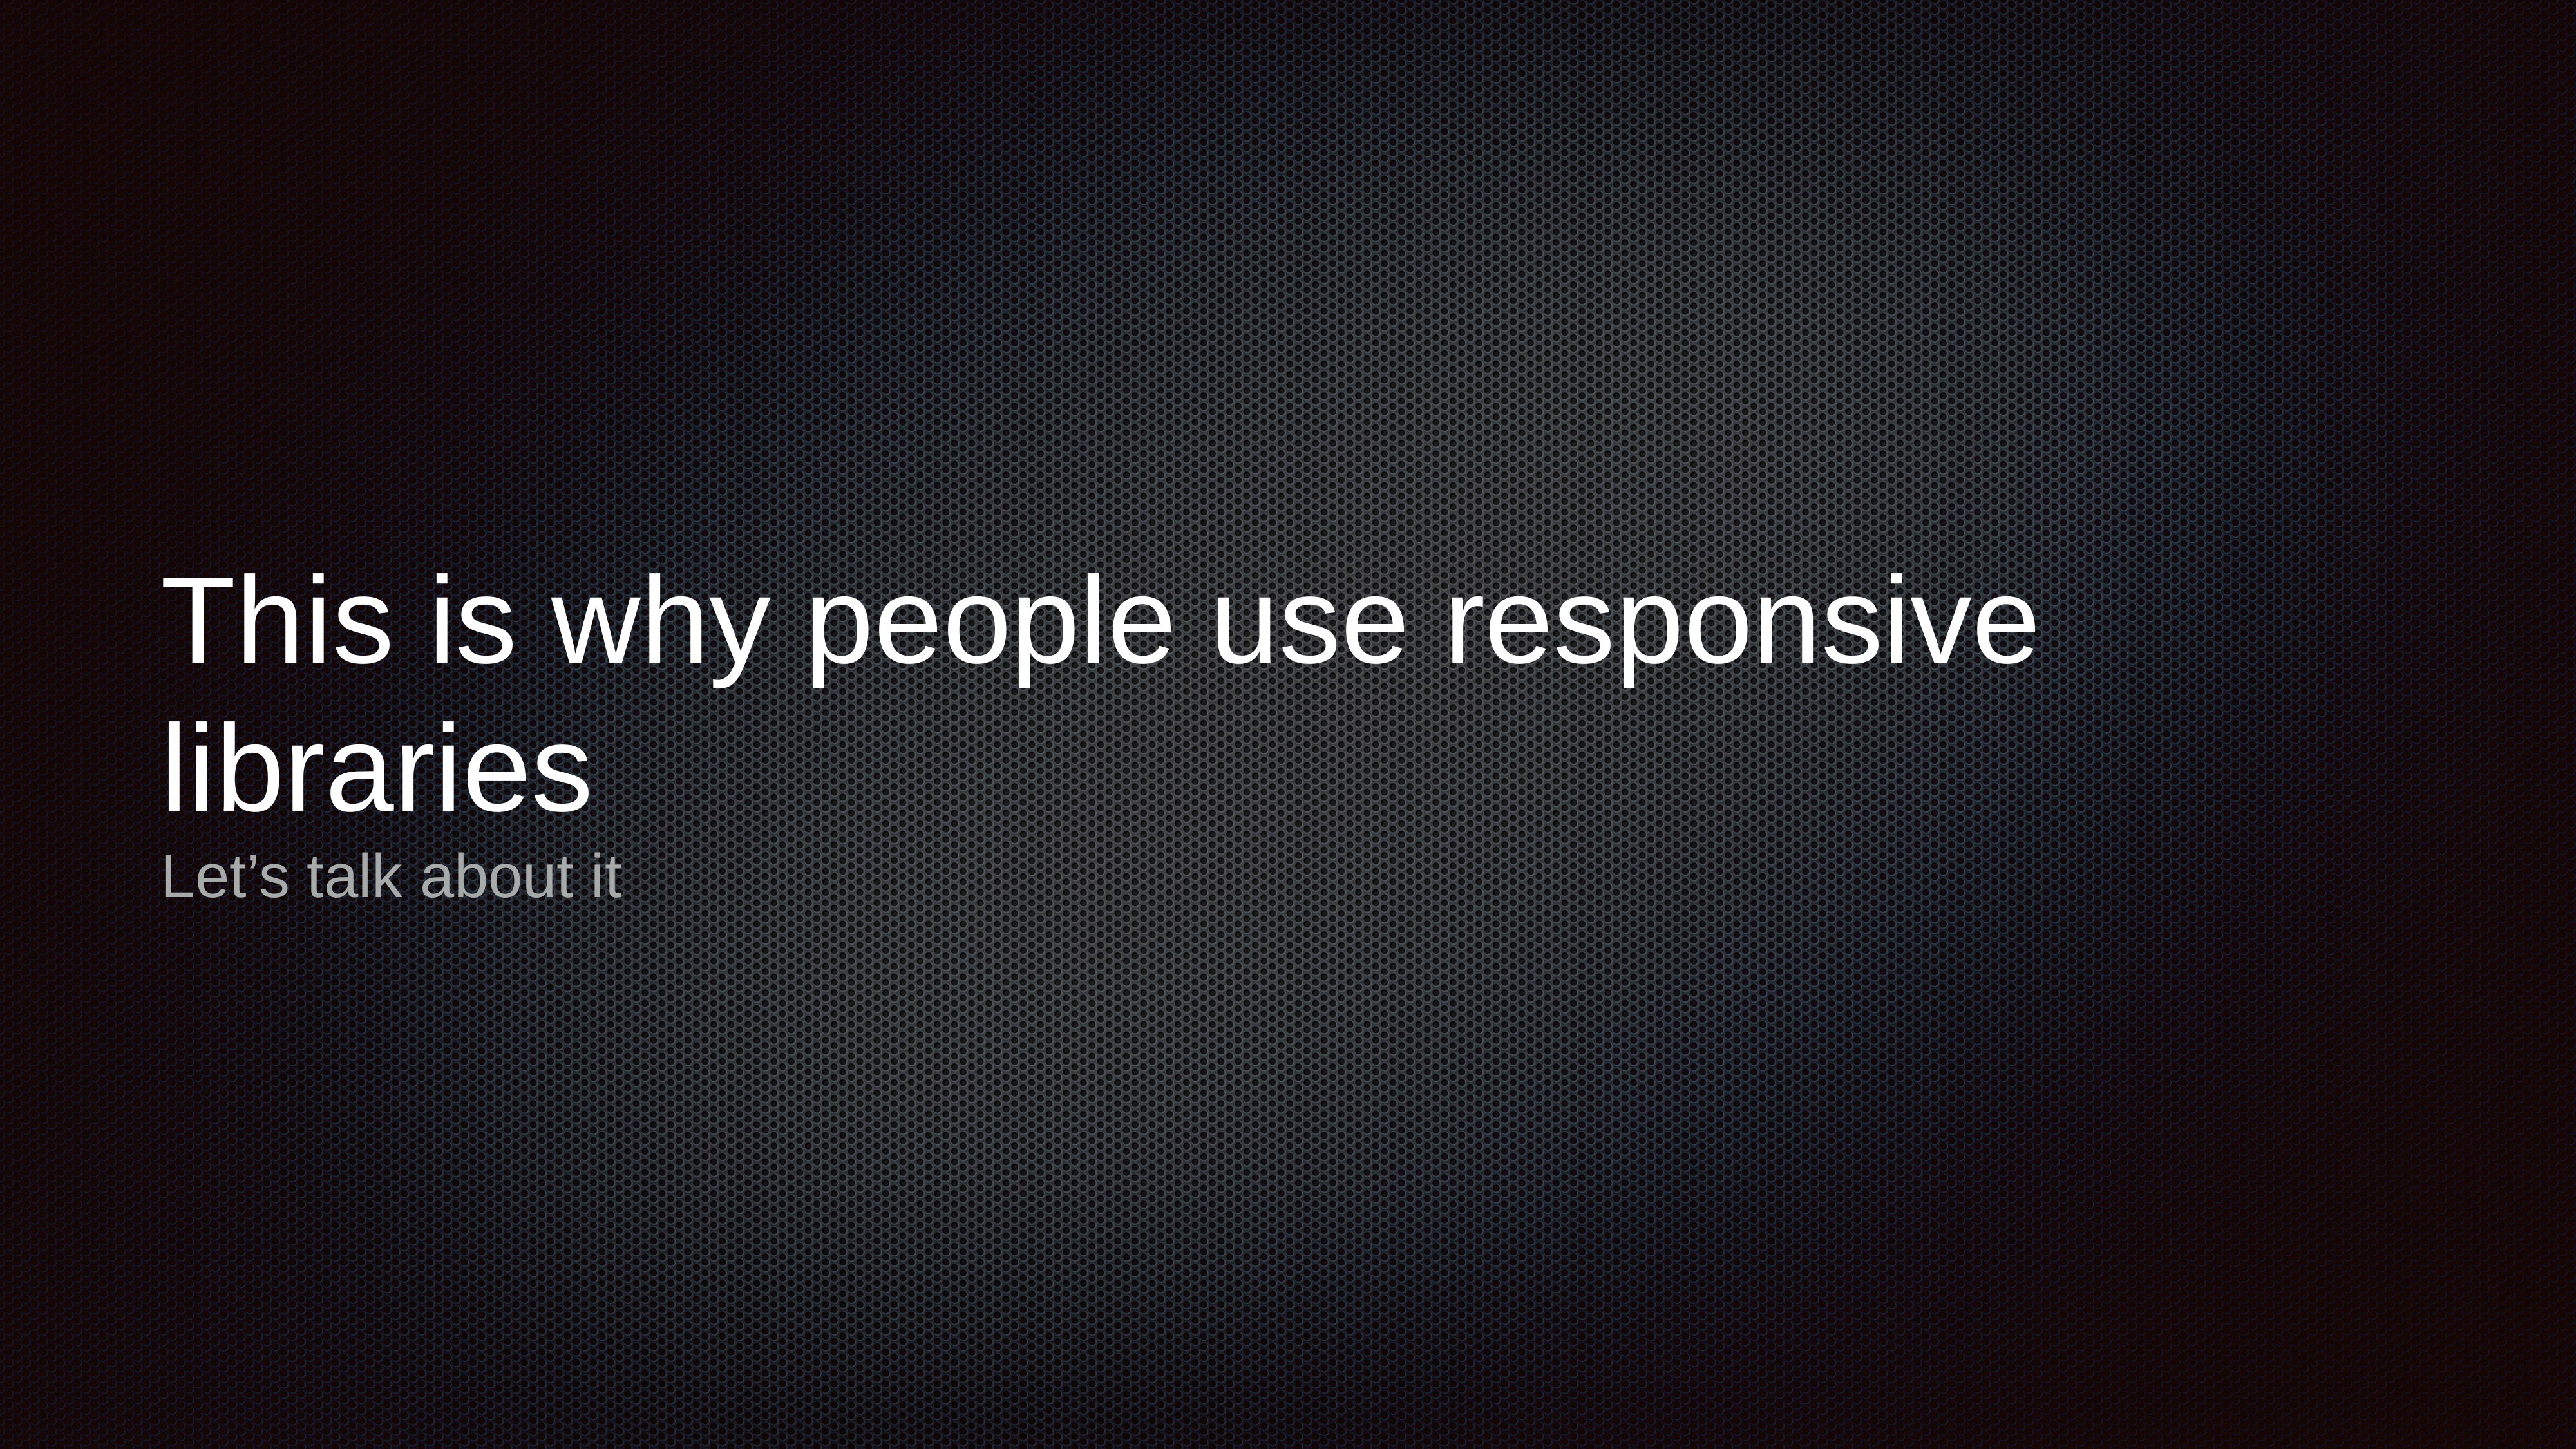

# This is why people use responsive libraries
Let’s talk about it